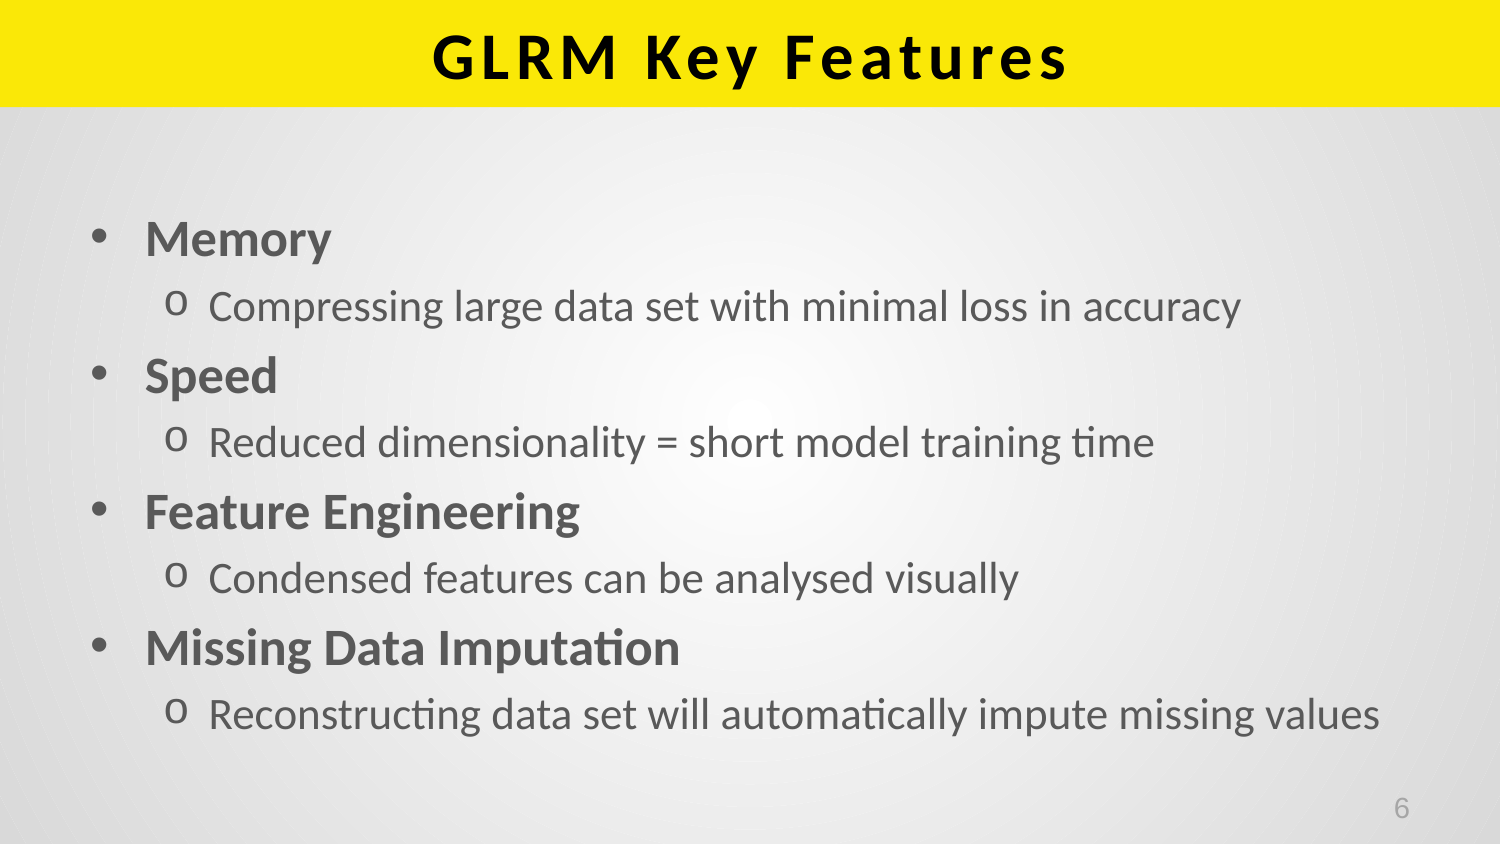

# GLRM Key Features
Memory
Compressing large data set with minimal loss in accuracy
Speed
Reduced dimensionality = short model training time
Feature Engineering
Condensed features can be analysed visually
Missing Data Imputation
Reconstructing data set will automatically impute missing values
6